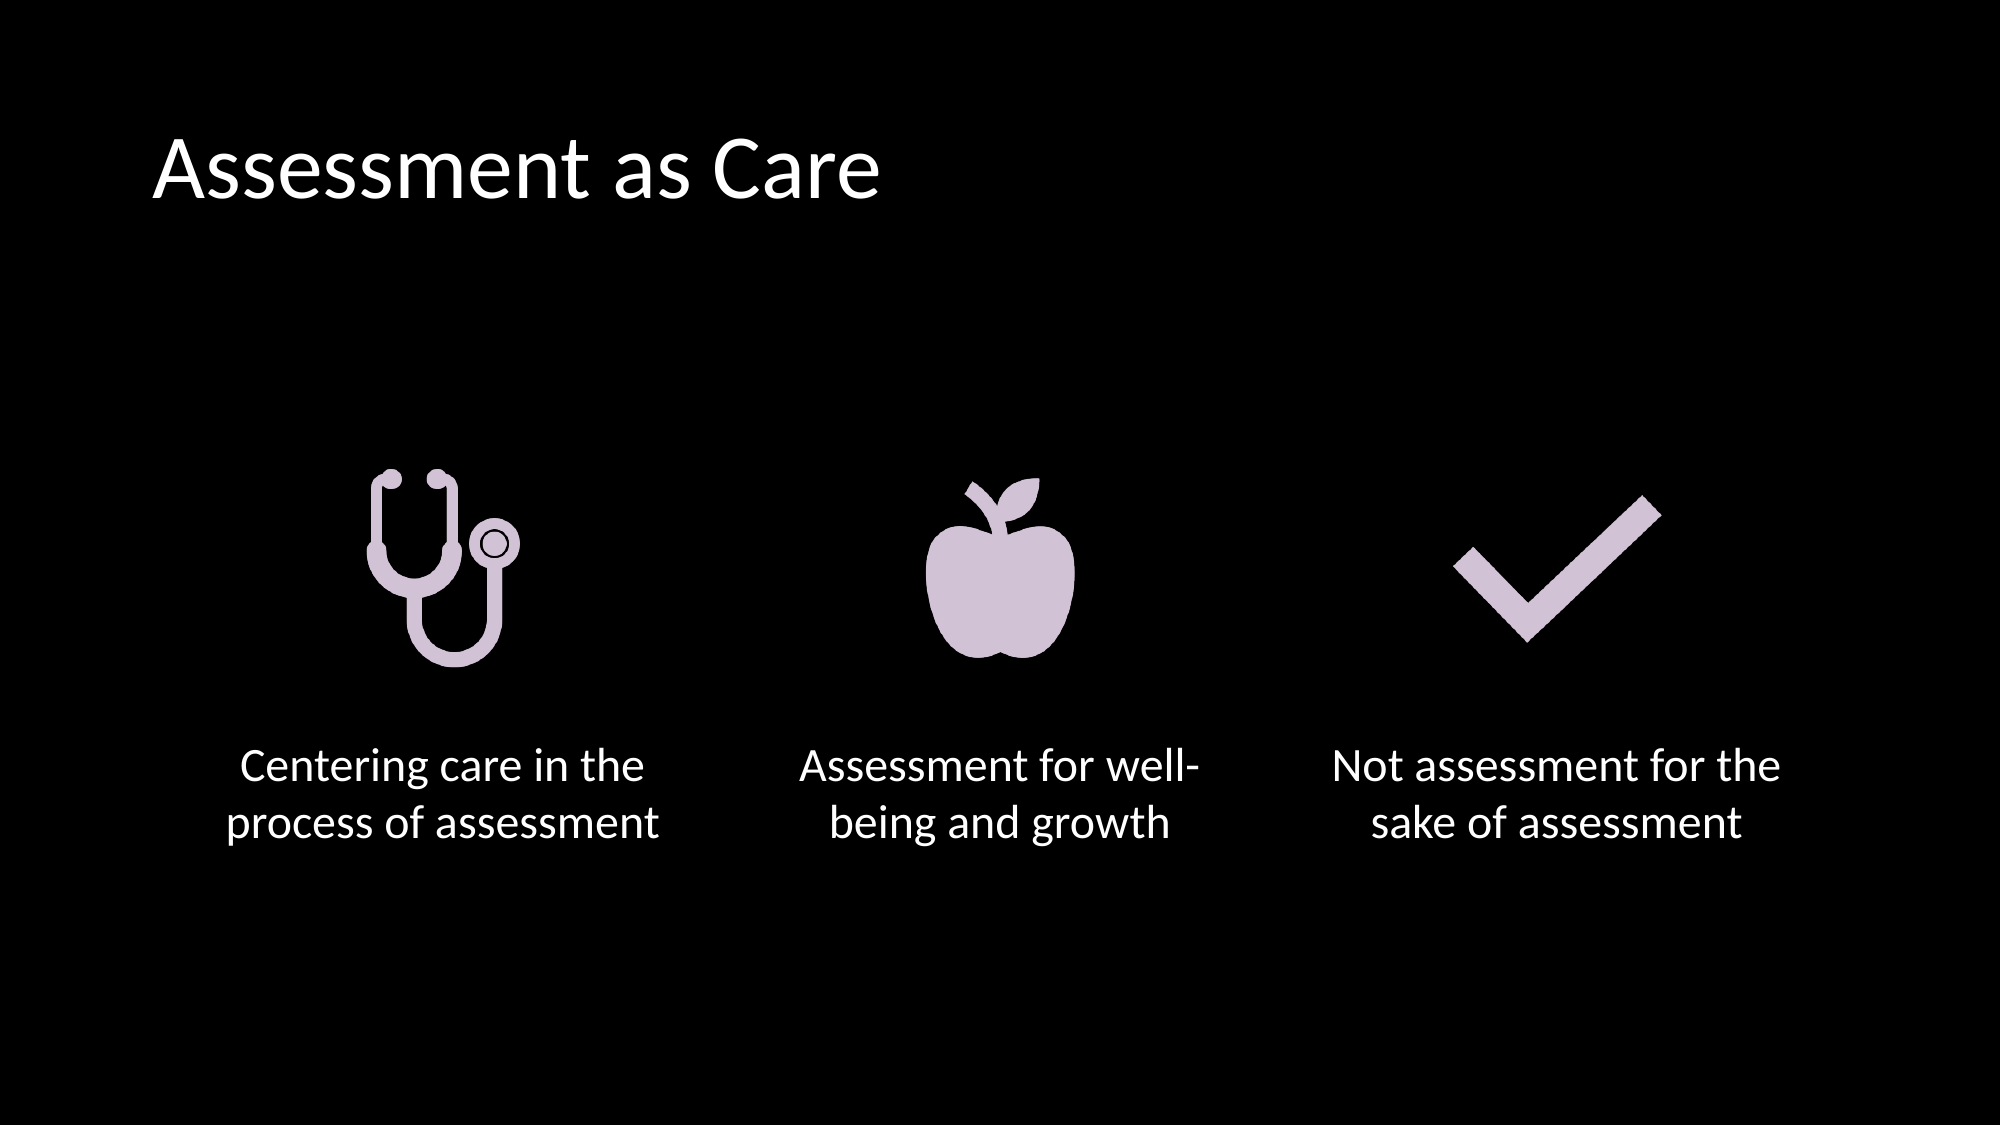

# Assessment as Care
Centering care in the process of assessment
Assessment for well-being and growth
Not assessment for the sake of assessment